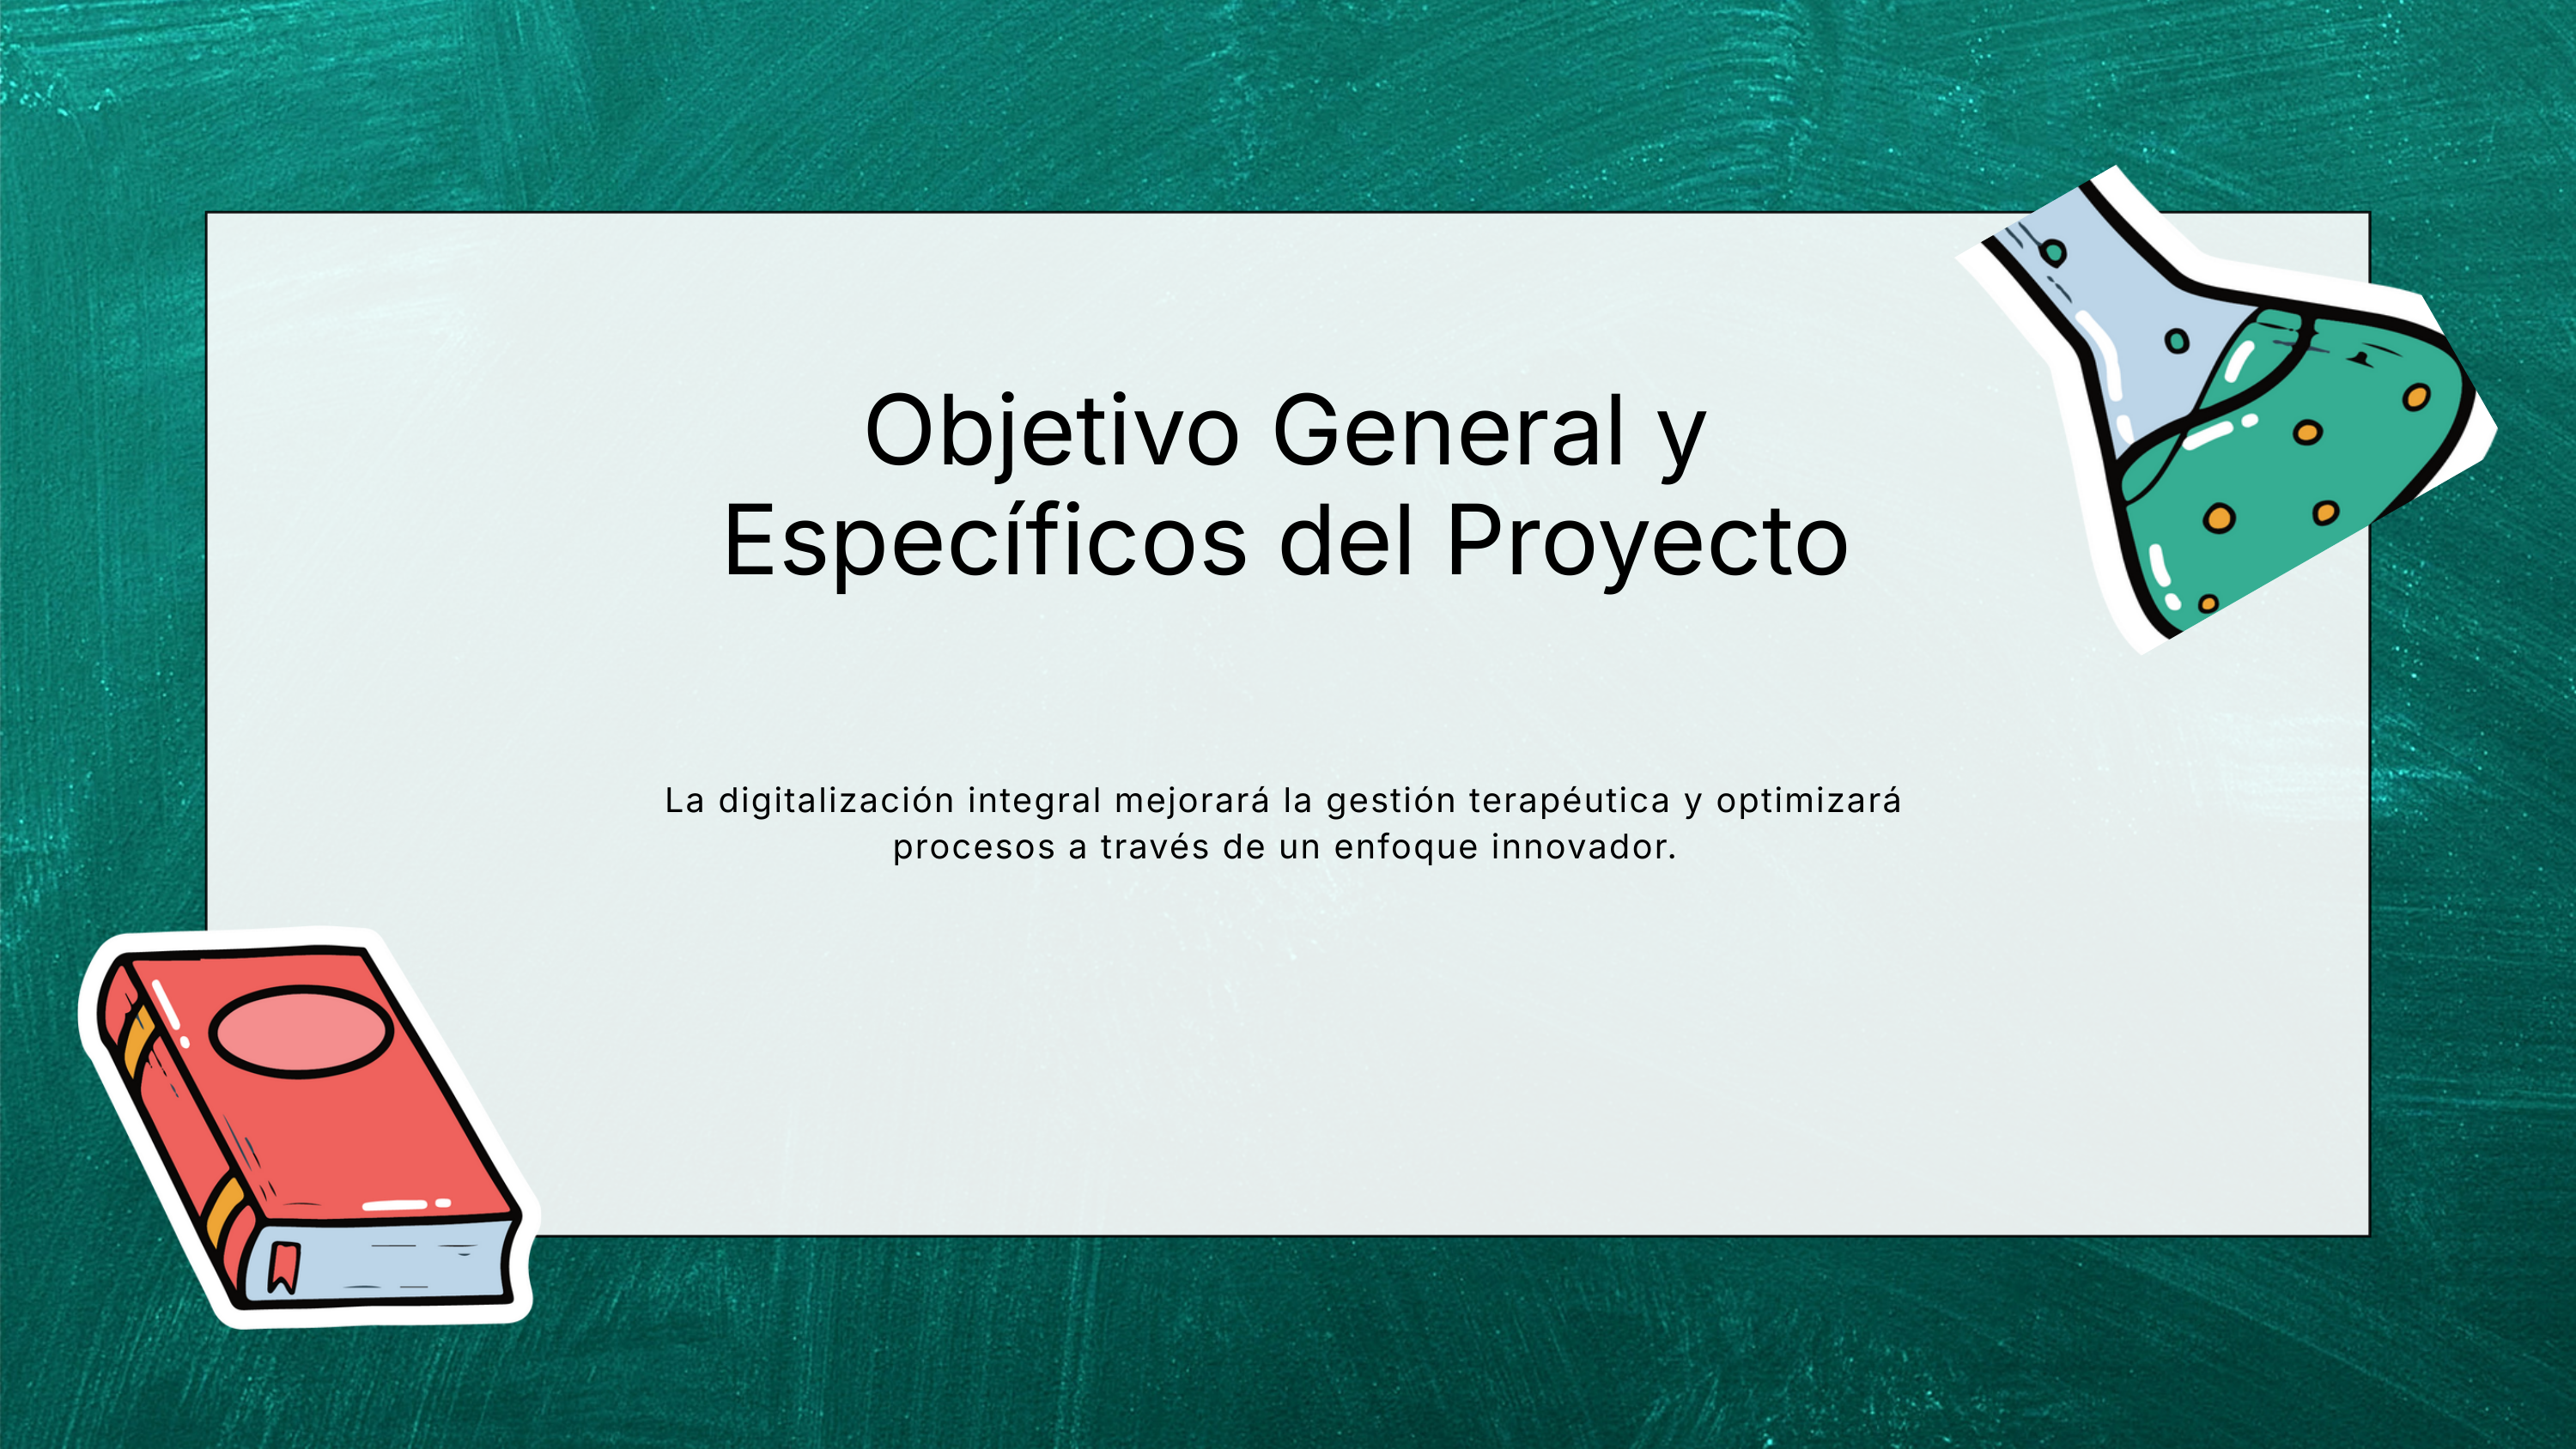

Objetivo General y Específicos del Proyecto
La digitalización integral mejorará la gestión terapéutica y optimizará procesos a través de un enfoque innovador.